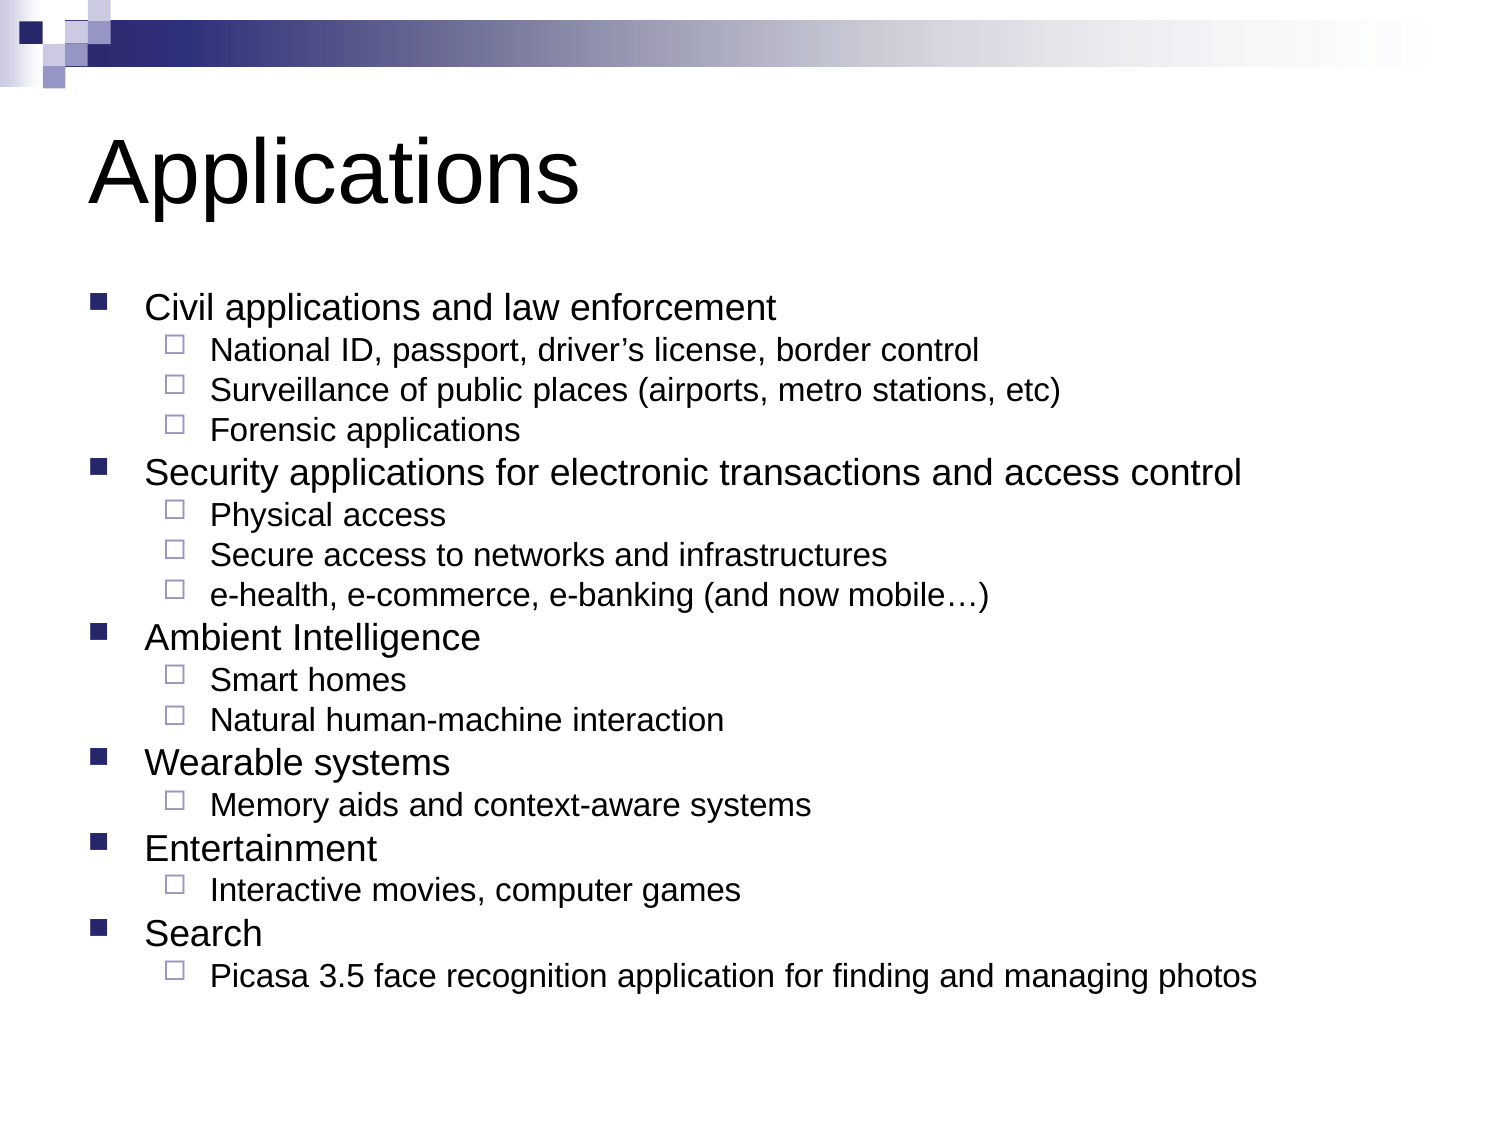

# Applications
Civil applications and law enforcement
National ID, passport, driver’s license, border control
Surveillance of public places (airports, metro stations, etc)
Forensic applications
Security applications for electronic transactions and access control
Physical access
Secure access to networks and infrastructures
e-health, e-commerce, e-banking (and now mobile…)
Ambient Intelligence
Smart homes
Natural human-machine interaction
Wearable systems
Memory aids and context-aware systems
Entertainment
Interactive movies, computer games
Search
Picasa 3.5 face recognition application for finding and managing photos